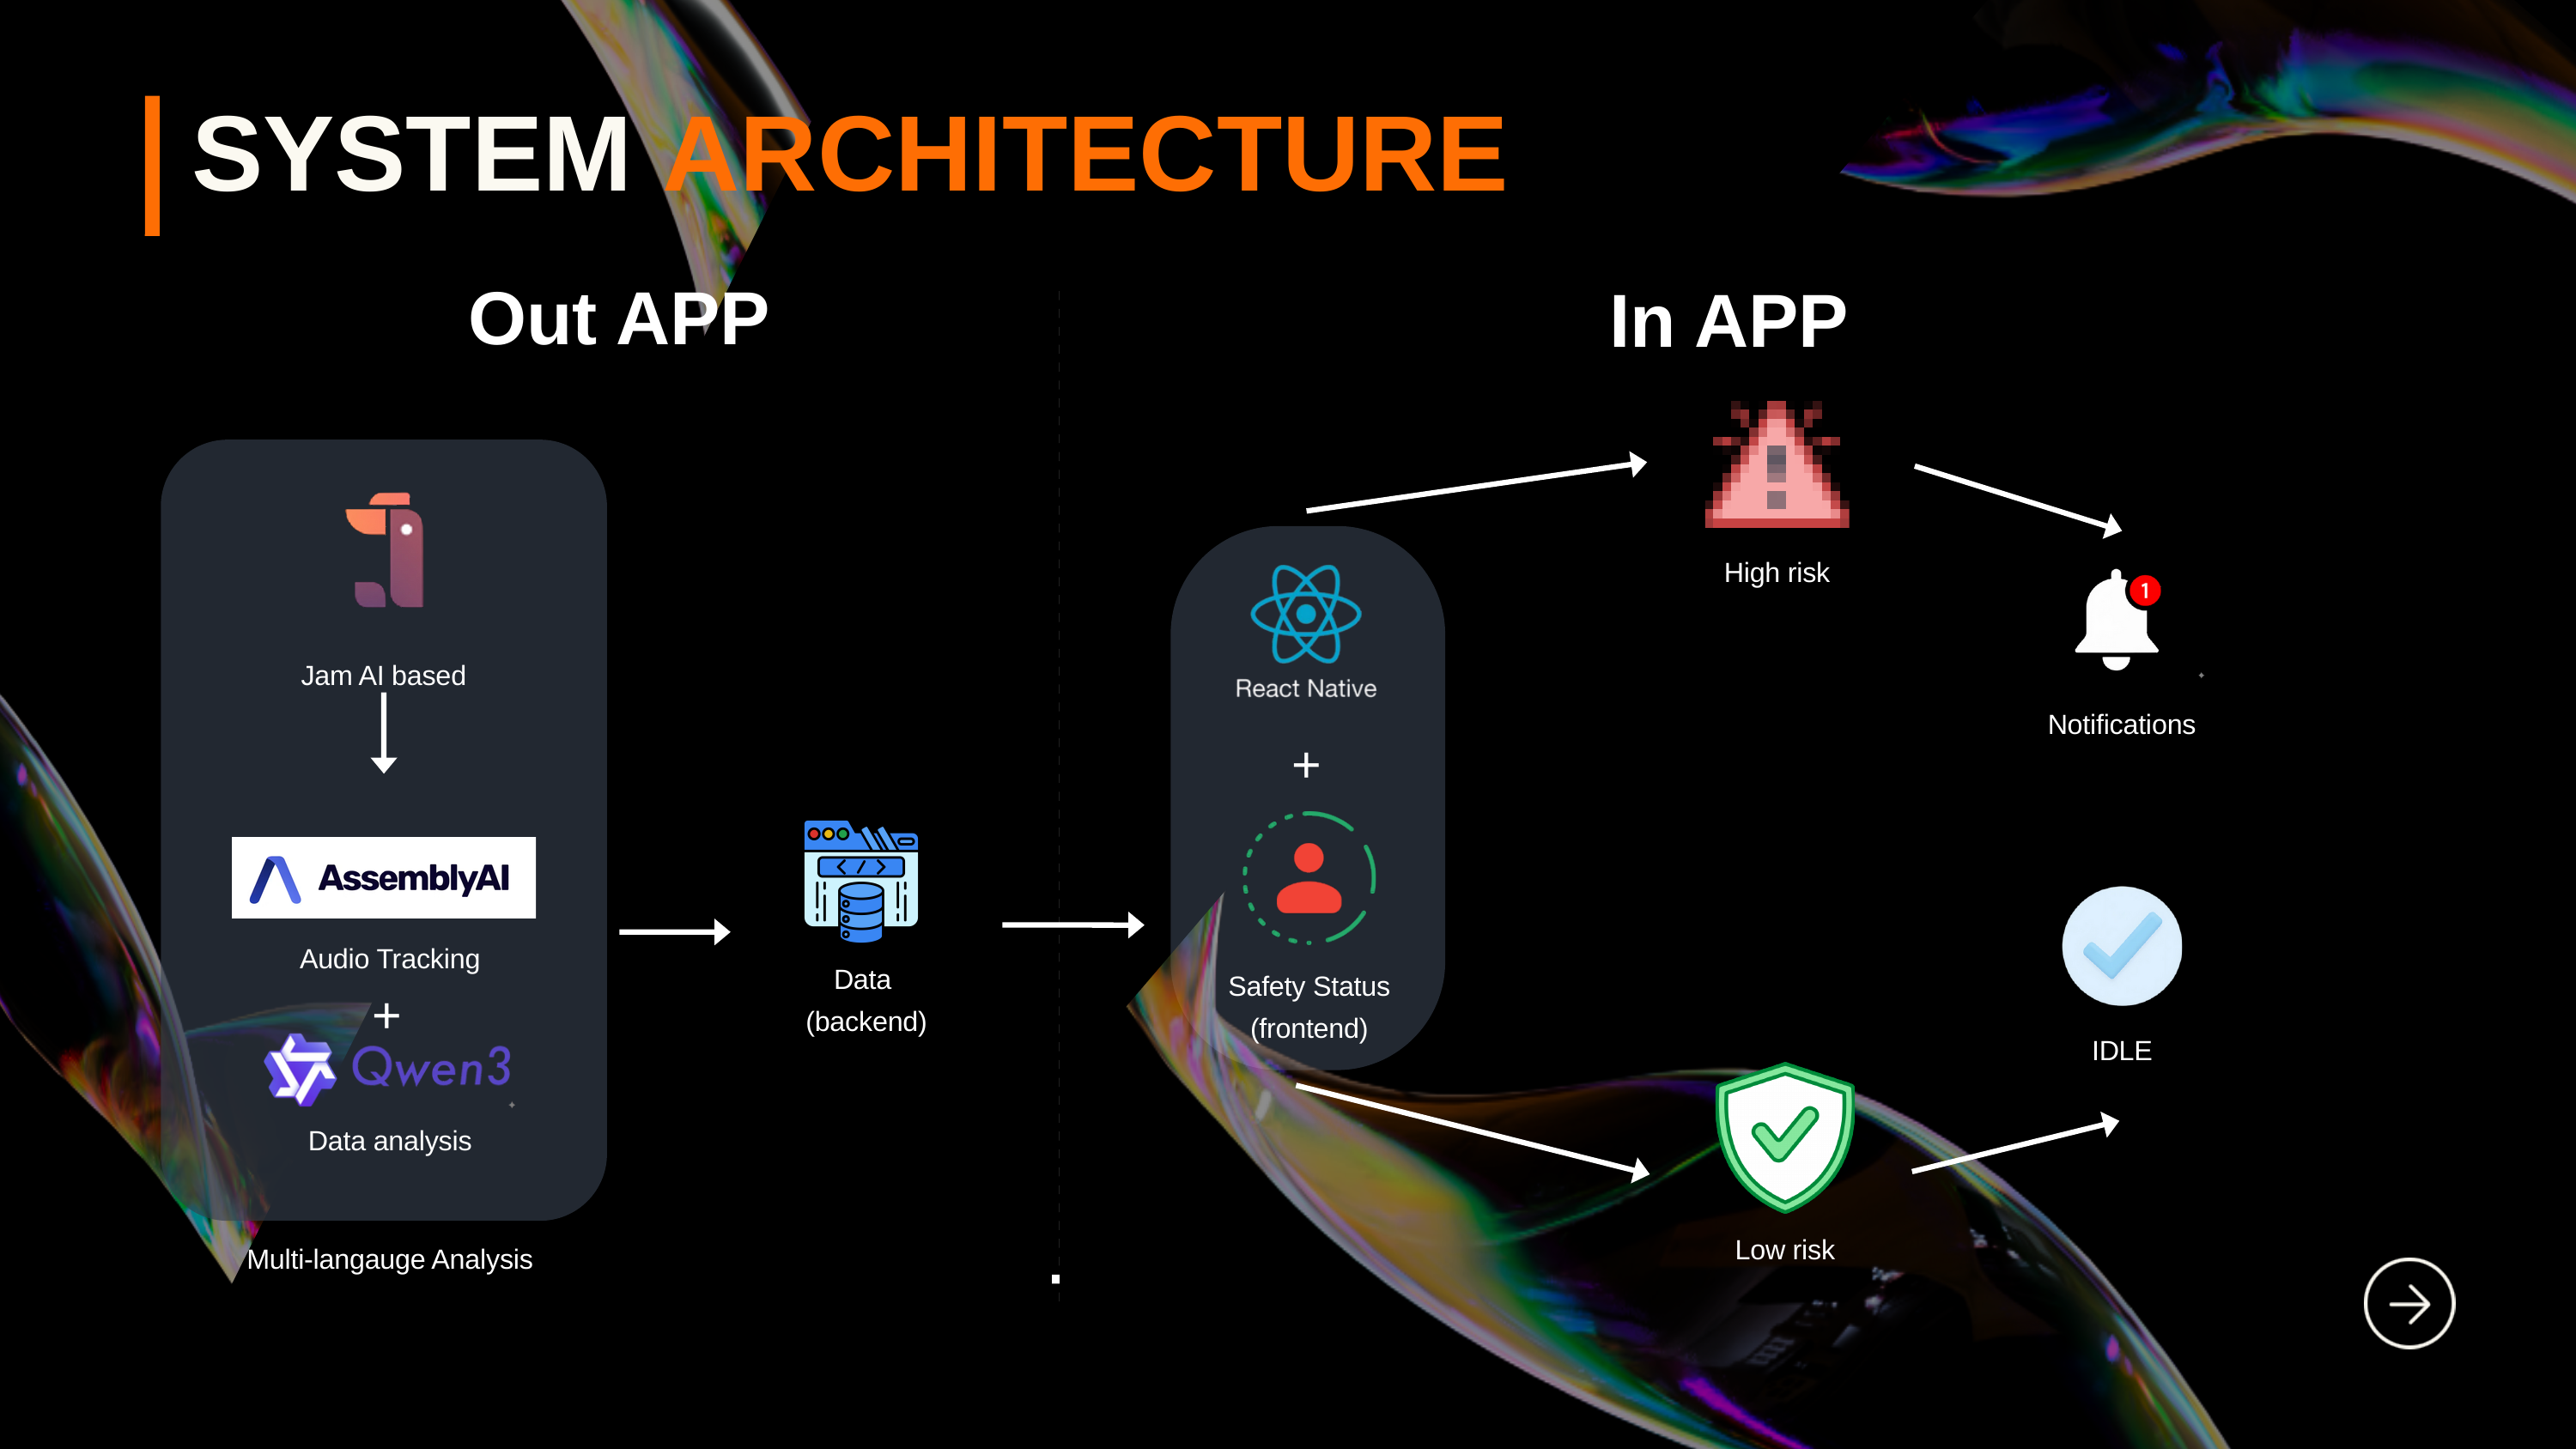

SYSTEM ARCHITECTURE

Out APP
In APP

High risk

Jam AI based

Notifications

+

Safety Status
(frontend)

Data
(backend)

IDLE

Audio Tracking
+

Low risk

Data analysis

Multi-langauge Analysis